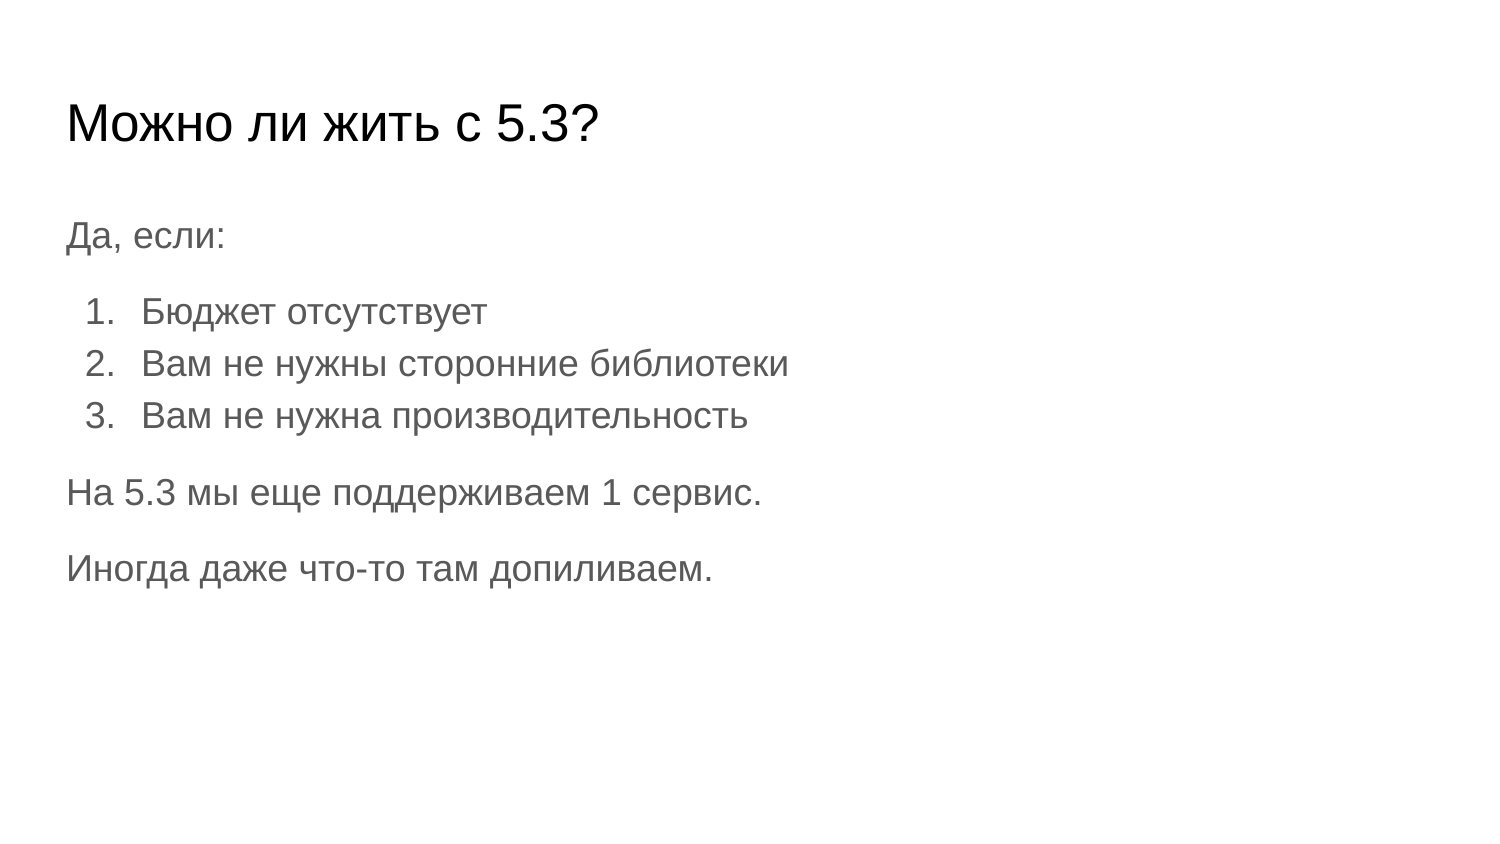

# Можно ли жить с 5.3?
Да, если:
Бюджет отсутствует
Вам не нужны сторонние библиотеки
Вам не нужна производительность
На 5.3 мы еще поддерживаем 1 сервис.
Иногда даже что-то там допиливаем.